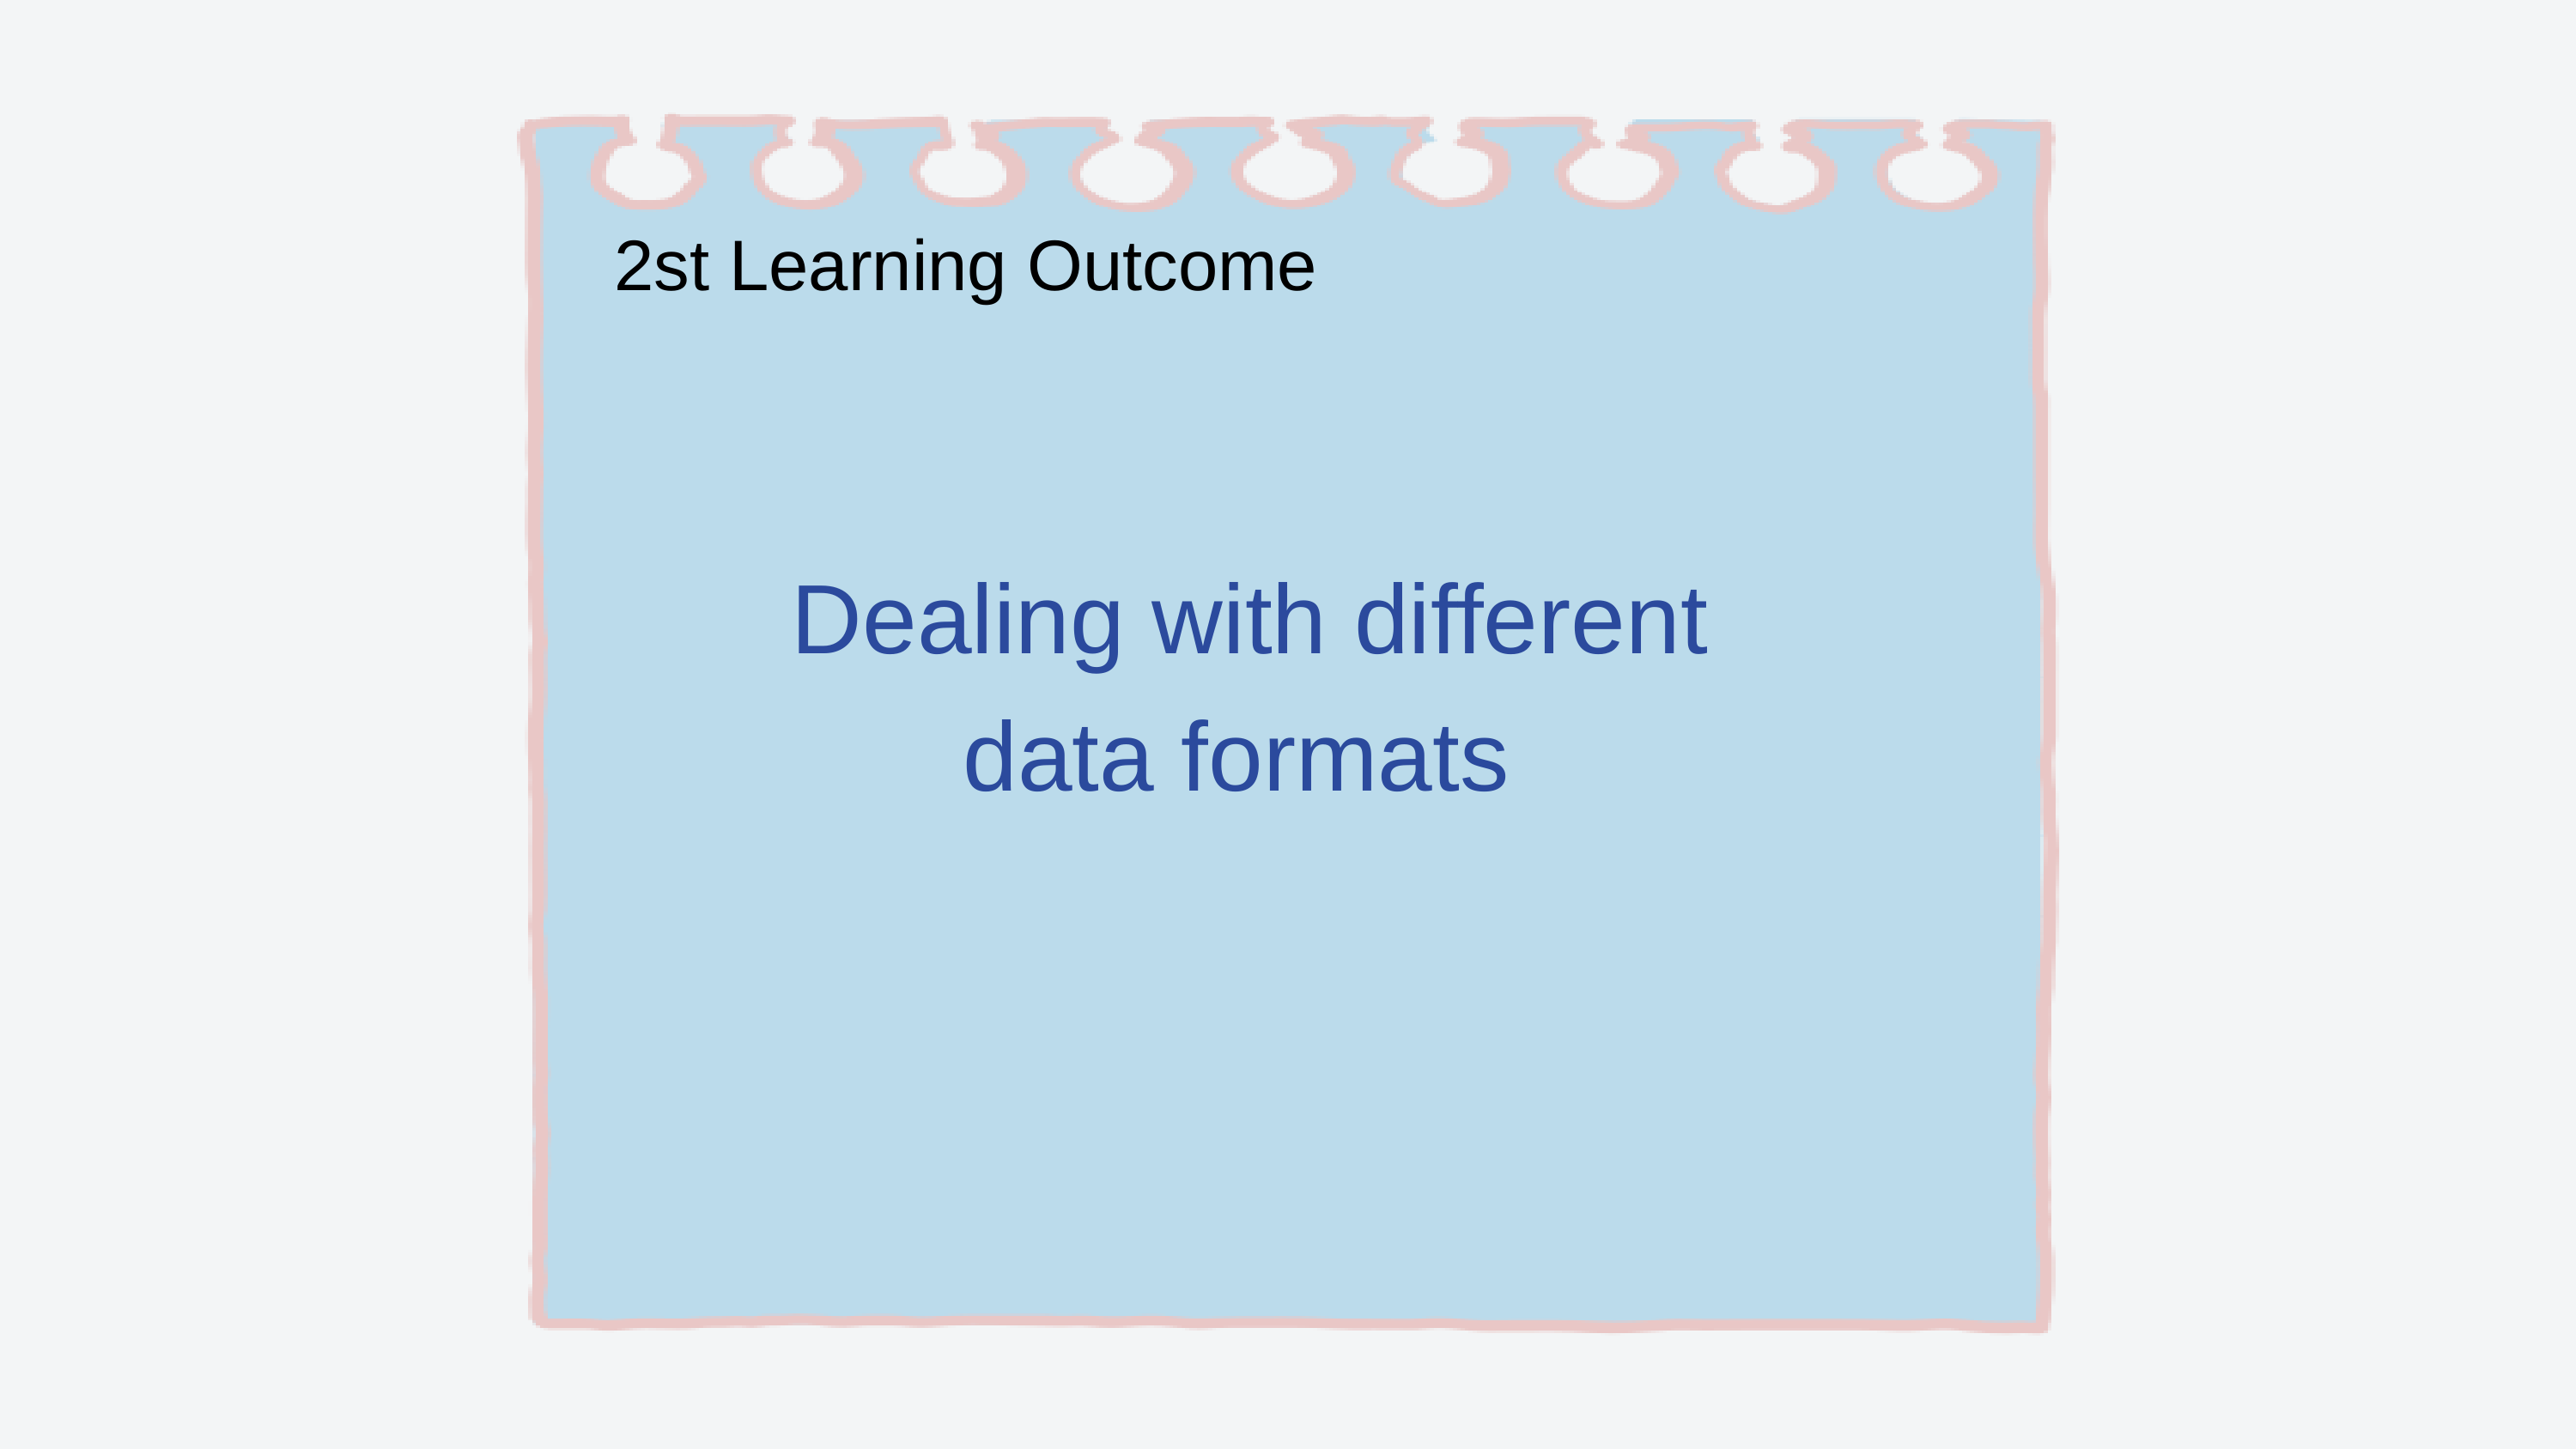

2st Learning Outcome
 Dealing with different data formats